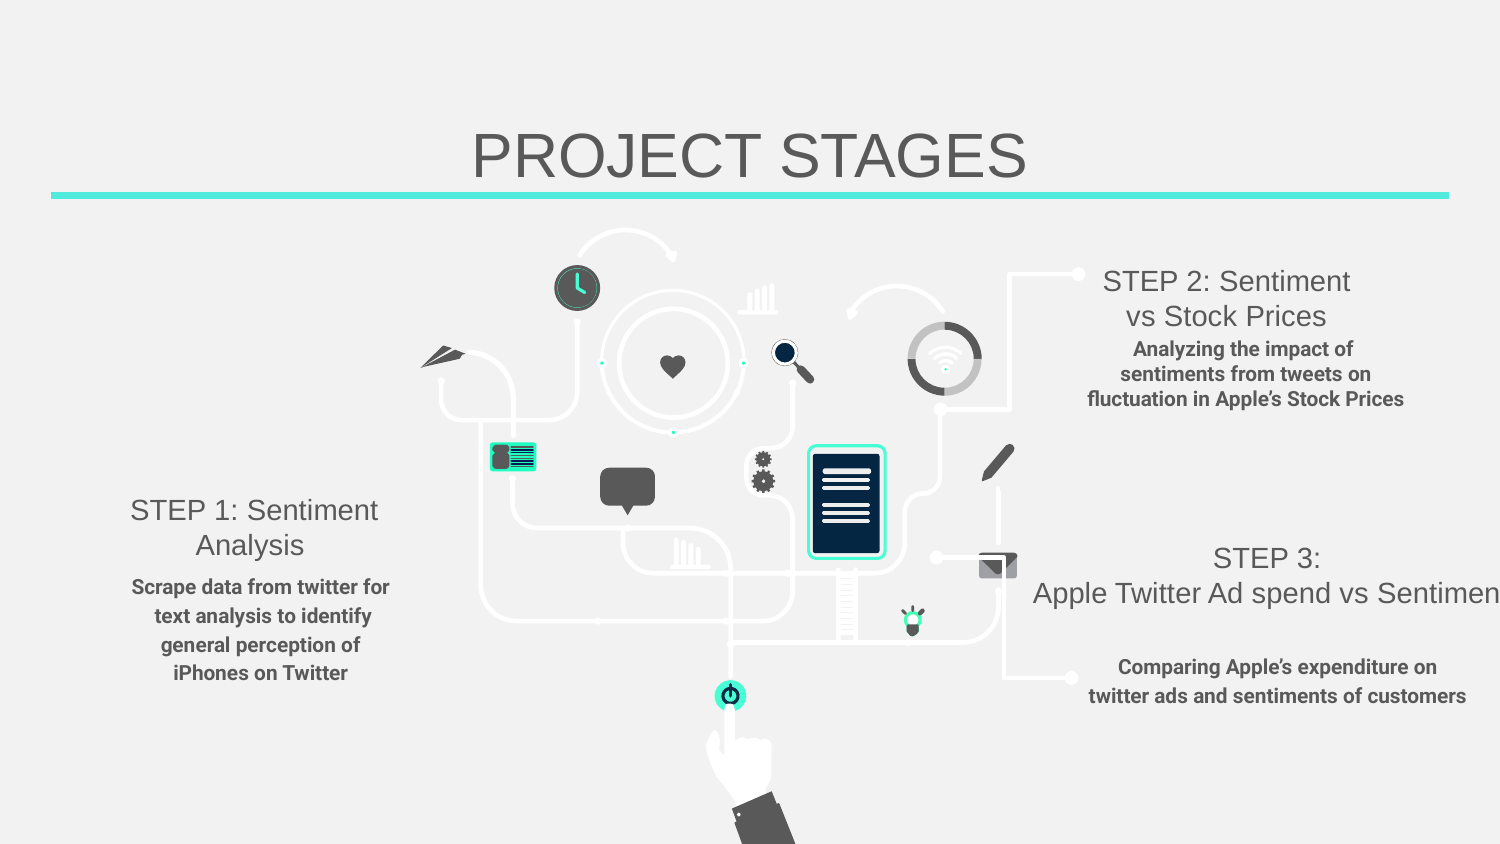

# PROJECT STAGES

STEP 2: Sentiment vs Stock Prices

Analyzing the impact of  sentiments from tweets on fluctuation in Apple’s Stock Prices

STEP 1: Sentiment Analysis

STEP 3:
Apple Twitter Ad spend vs Sentiment

Scrape data from twitter for  text analysis to identify general perception of iPhones on Twitter

Comparing Apple’s expenditure on twitter ads and sentiments of customers